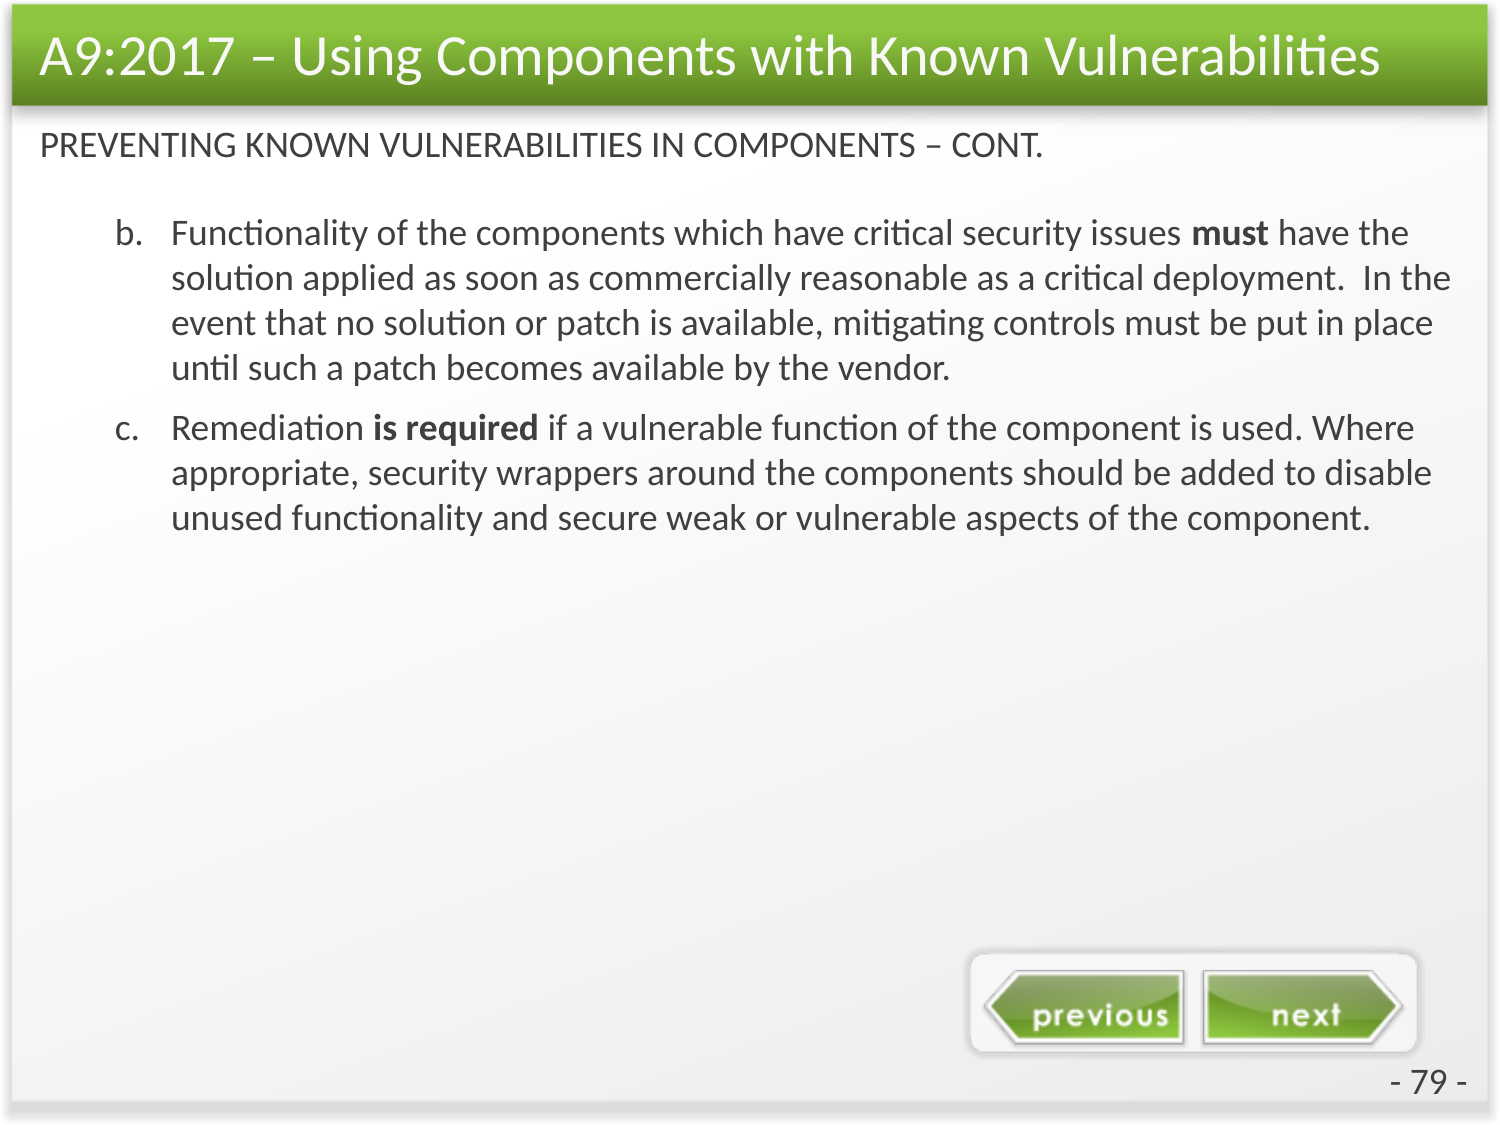

# A9:2017 – Using Components with Known Vulnerabilities
PREVENTING KNOWN VULNERABILITIES IN COMPONENTS – CONT.
Functionality of the components which have critical security issues must have the solution applied as soon as commercially reasonable as a critical deployment.  In the event that no solution or patch is available, mitigating controls must be put in place until such a patch becomes available by the vendor.
Remediation is required if a vulnerable function of the component is used. Where appropriate, security wrappers around the components should be added to disable unused functionality and secure weak or vulnerable aspects of the component.

- 79 -